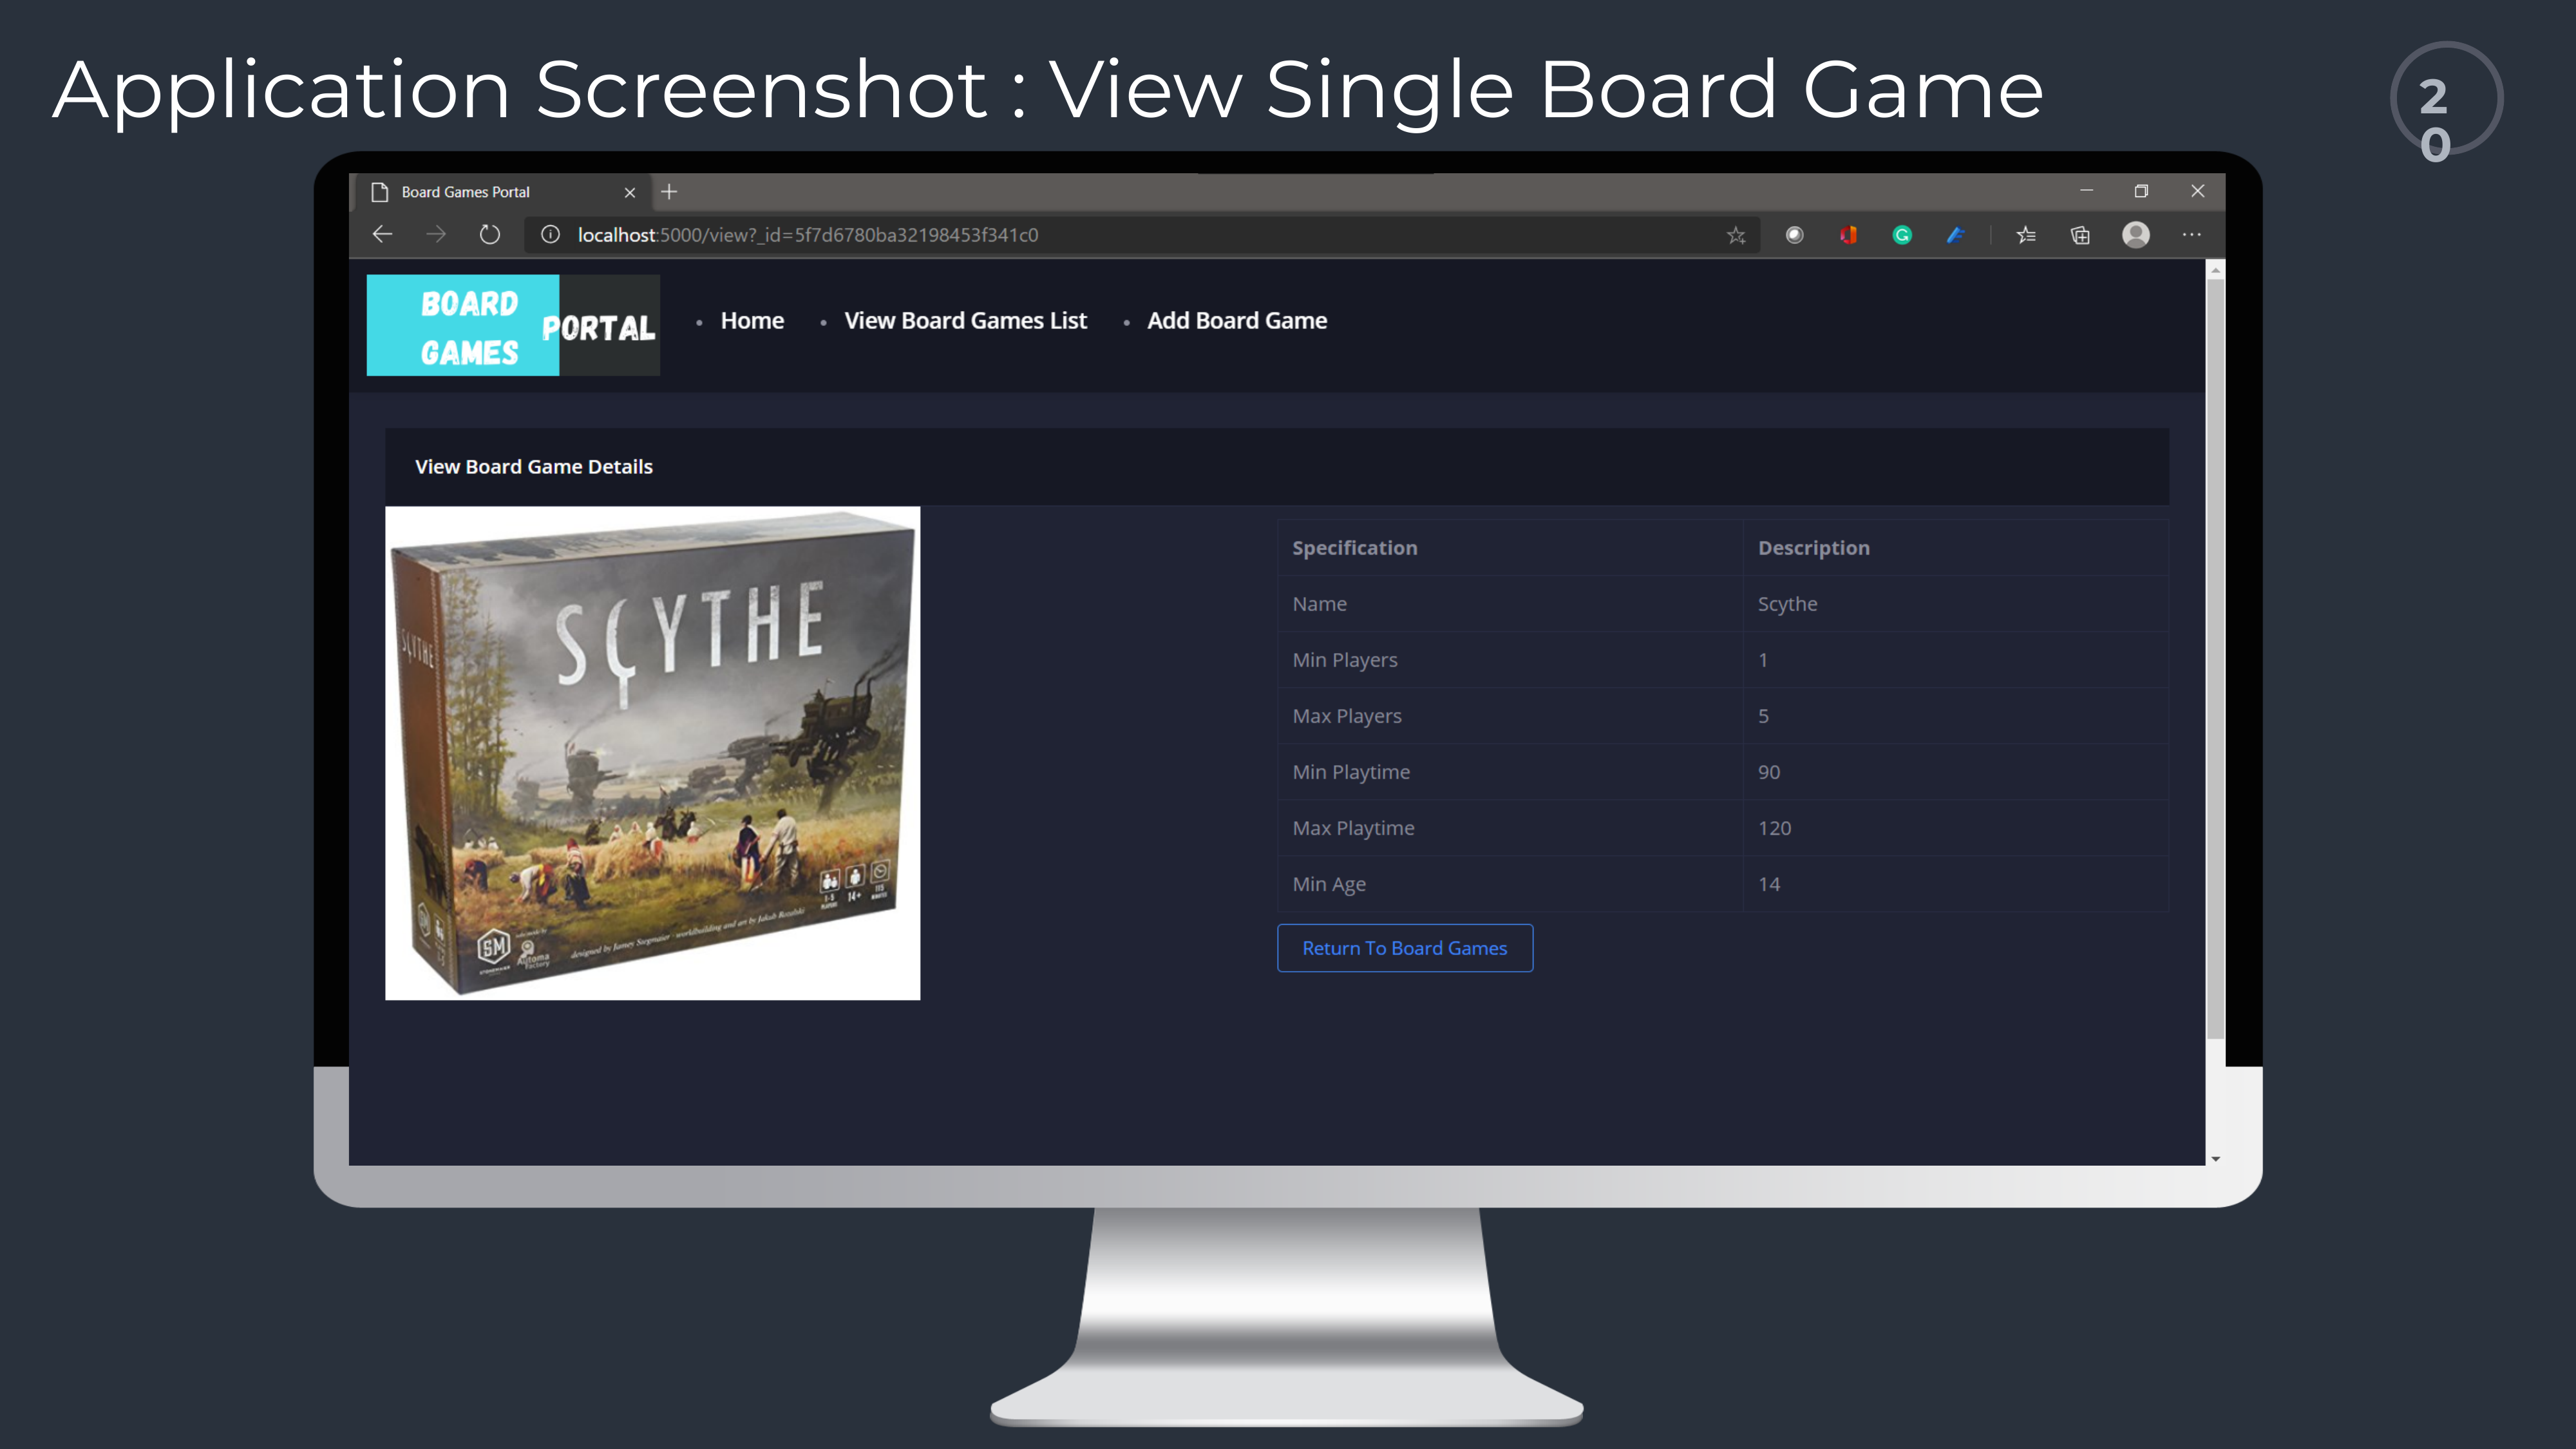

Application Screenshot : View Single Board Game
20